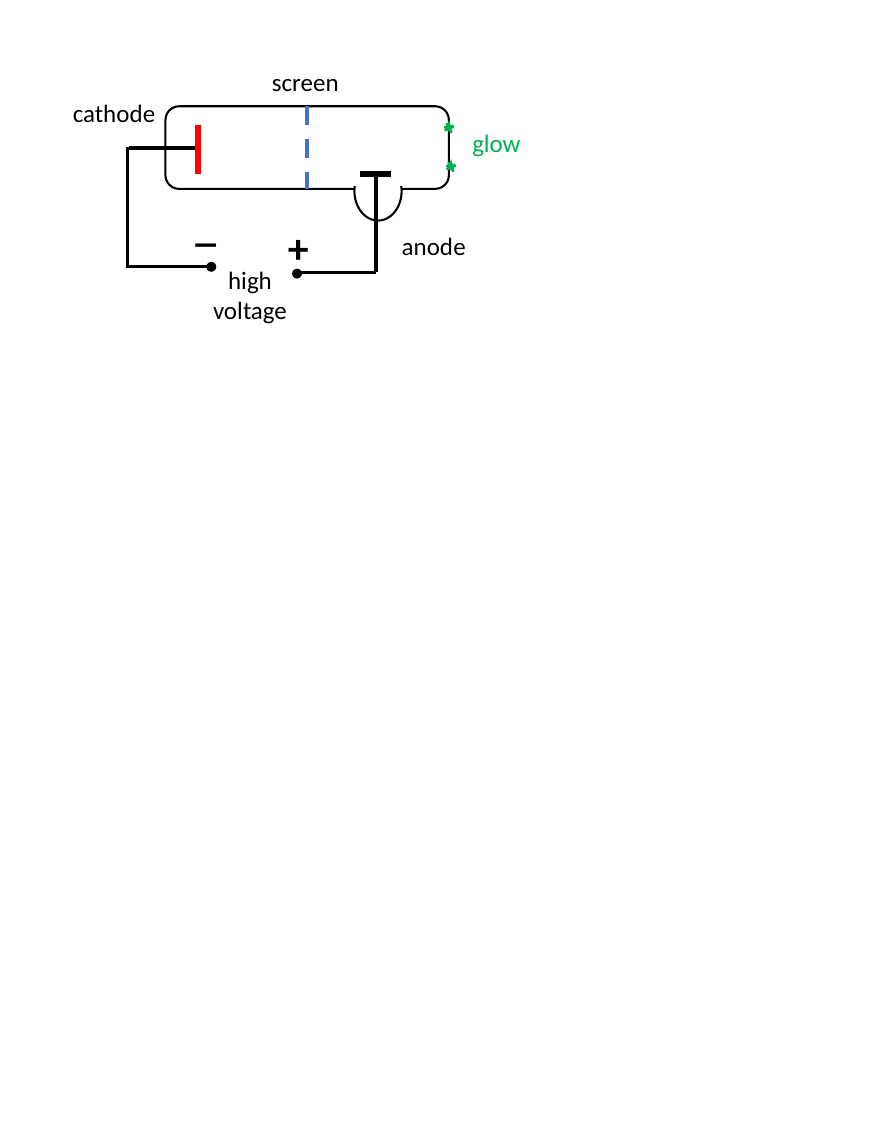

screen
cathode

glow

_
+
anode
high
voltage